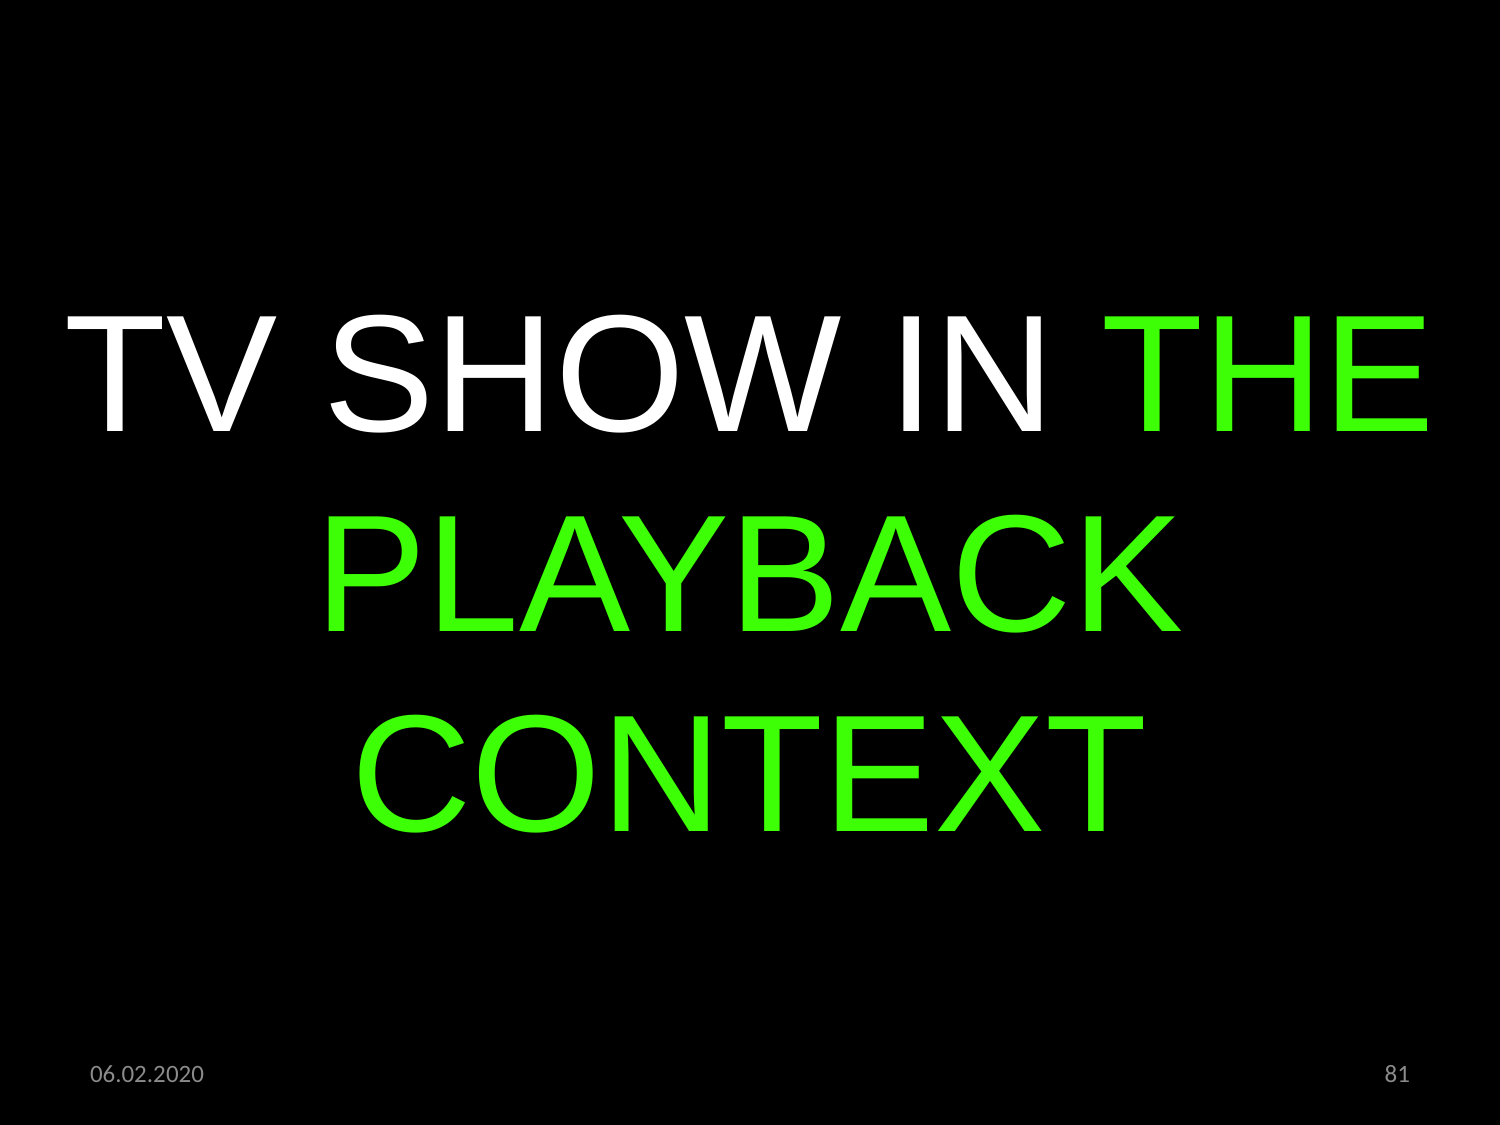

TV SHOW IN THE PLAYBACK CONTEXT
06.02.2020
81